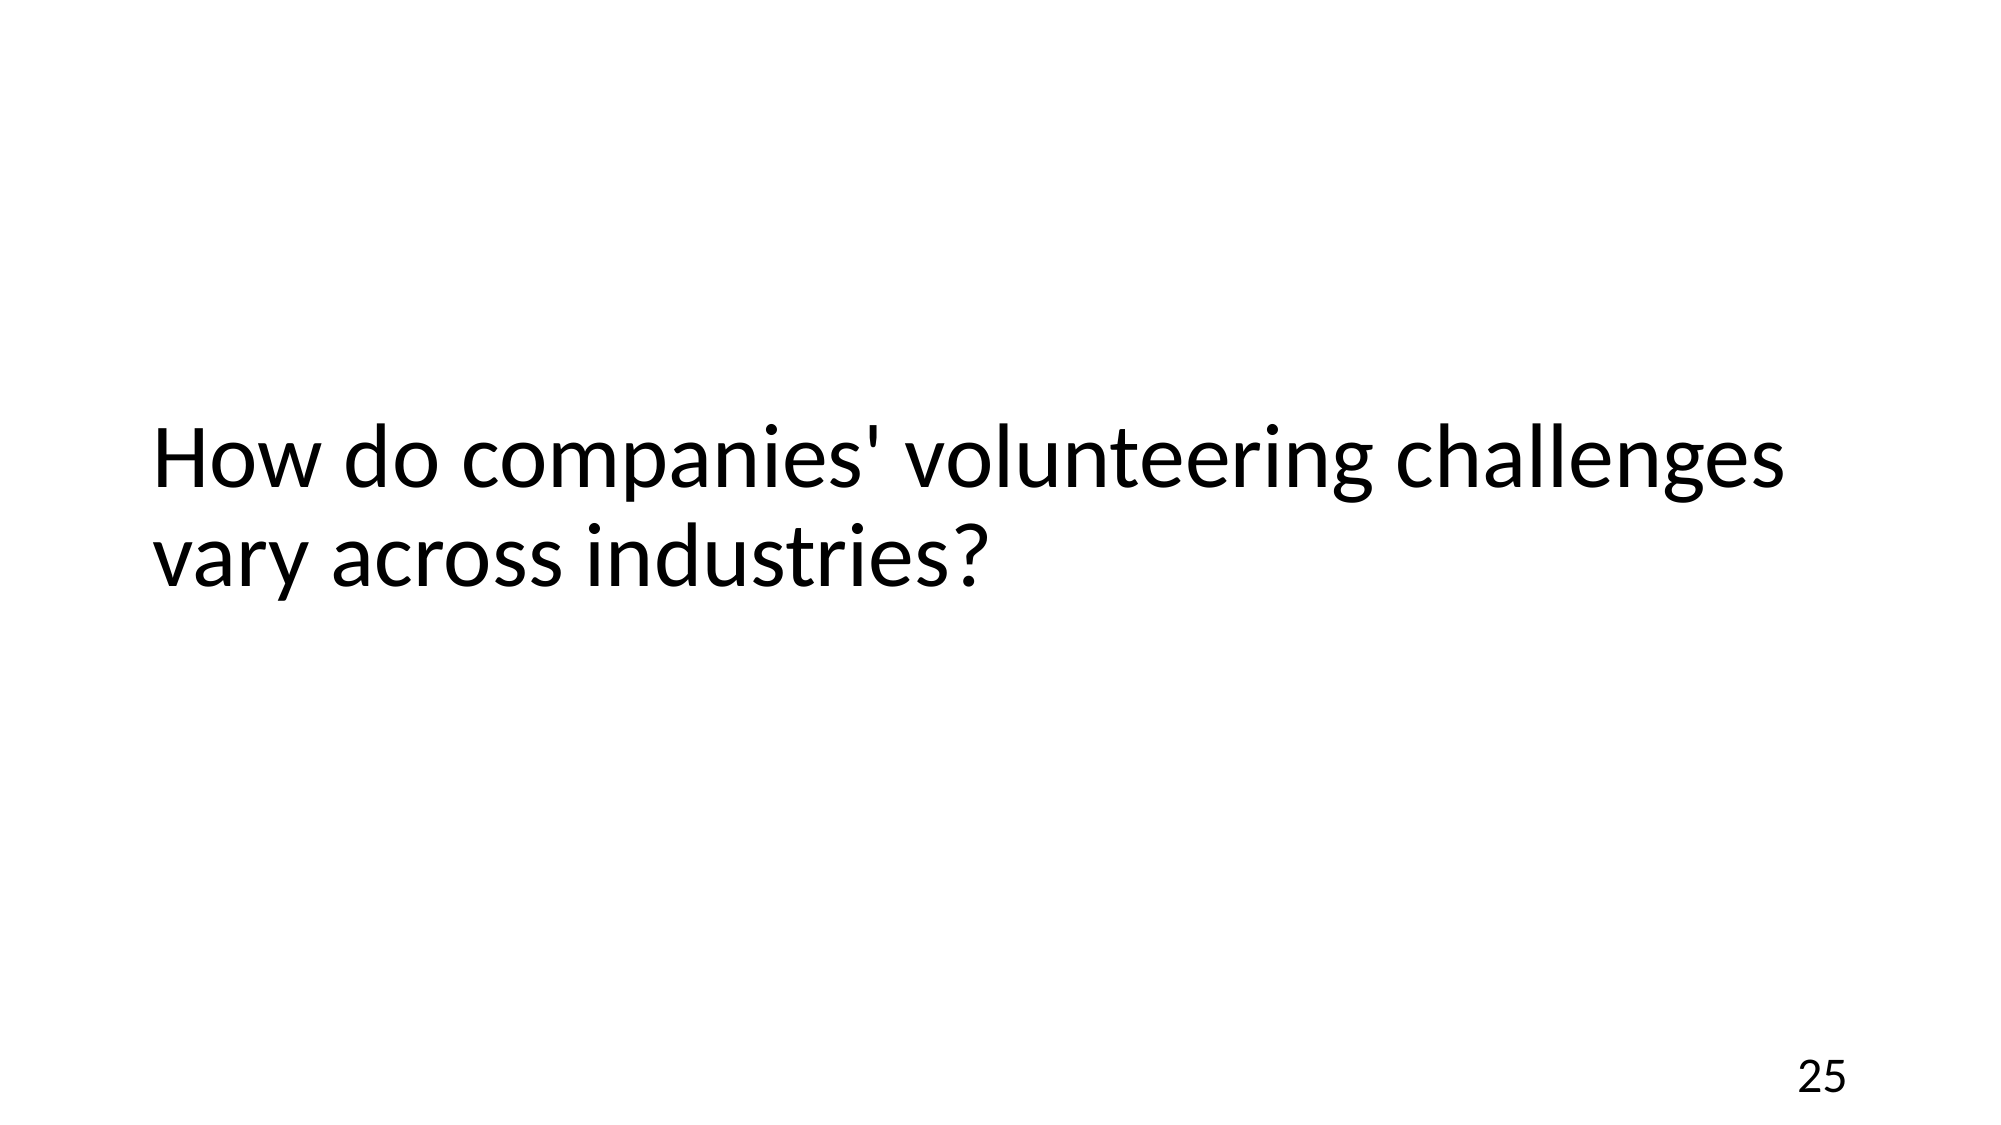

# How do companies' volunteering challenges vary across industries?
25